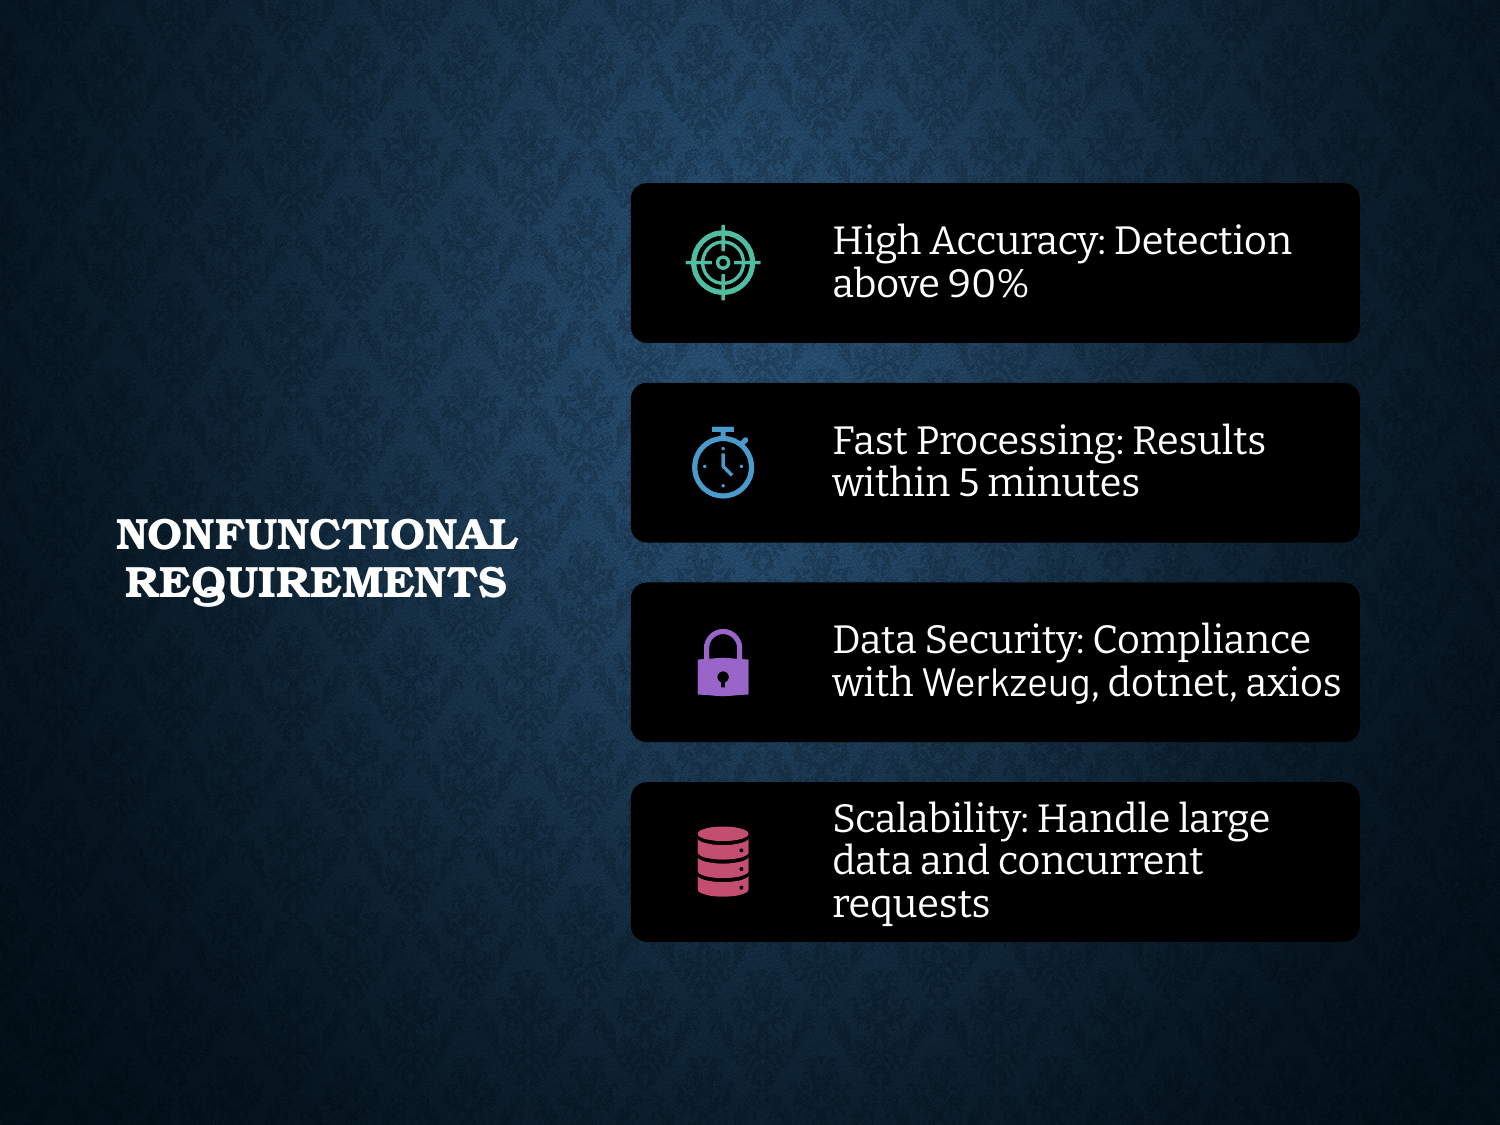

# Nonfunctional Requirements
High Accuracy: Detection above 90%
Fast Processing: Results within 5 minutes
Data Security: Compliance with Werkzeug, dotnet, axios
Scalability: Handle large data and concurrent requests